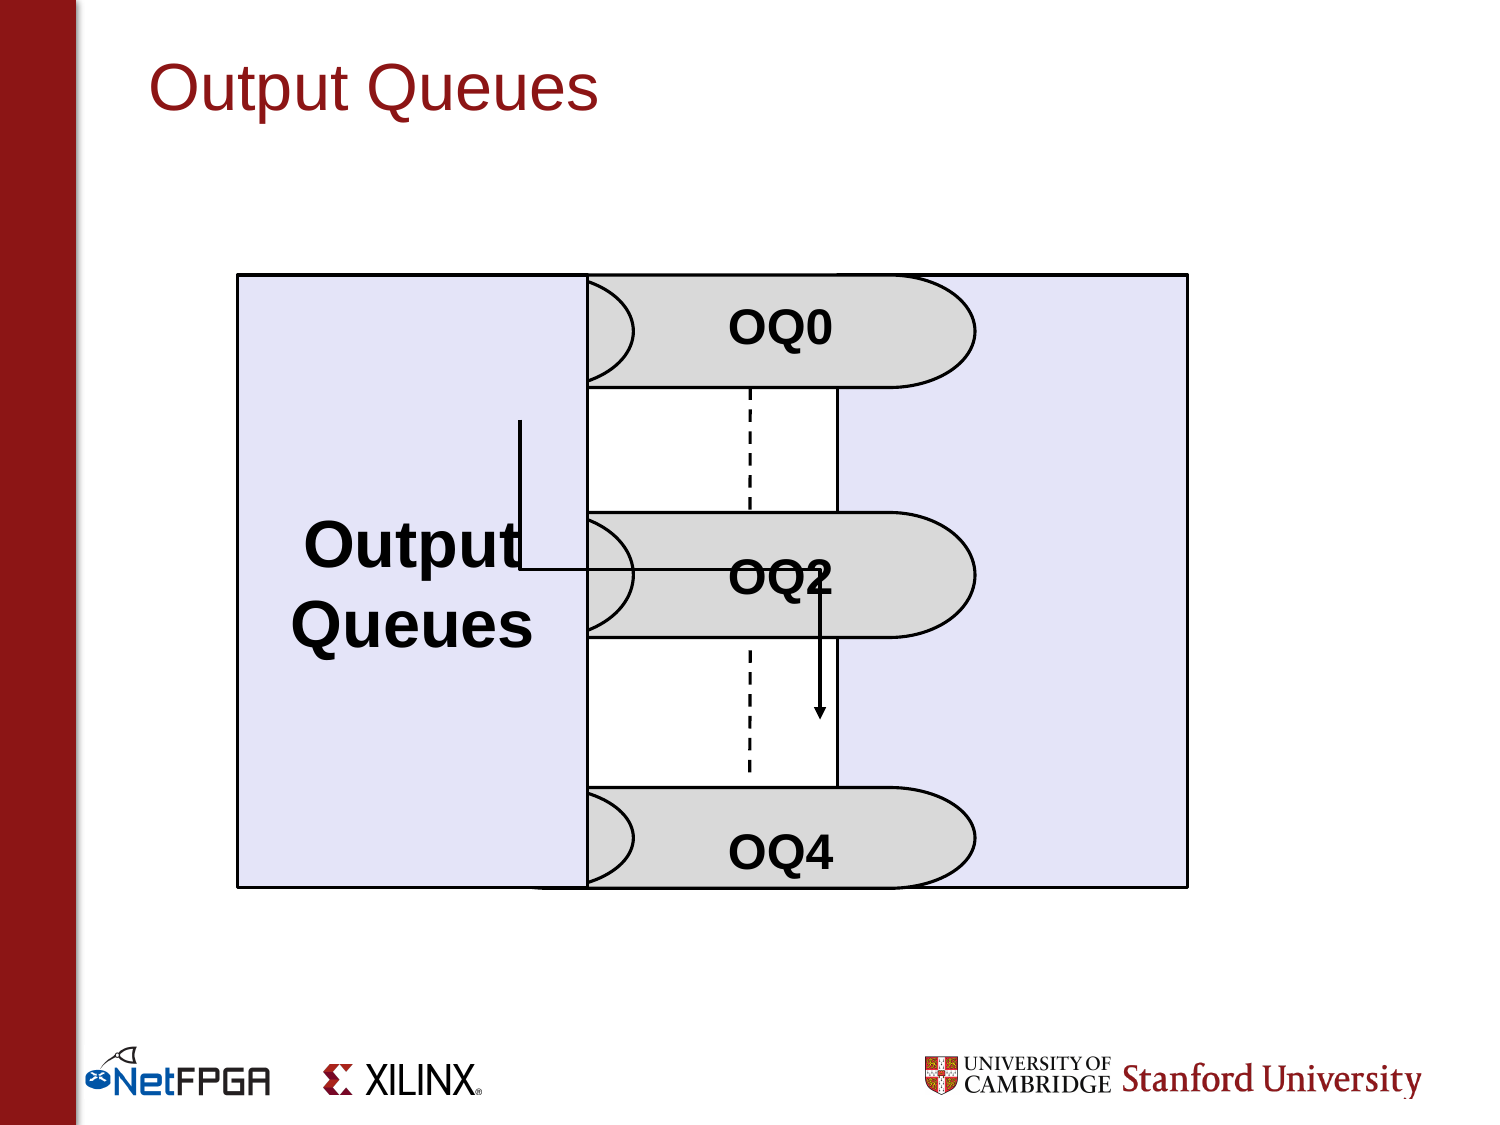

Output Queues
Output Queues

OQ0

OQ2
Pkt

OQ4